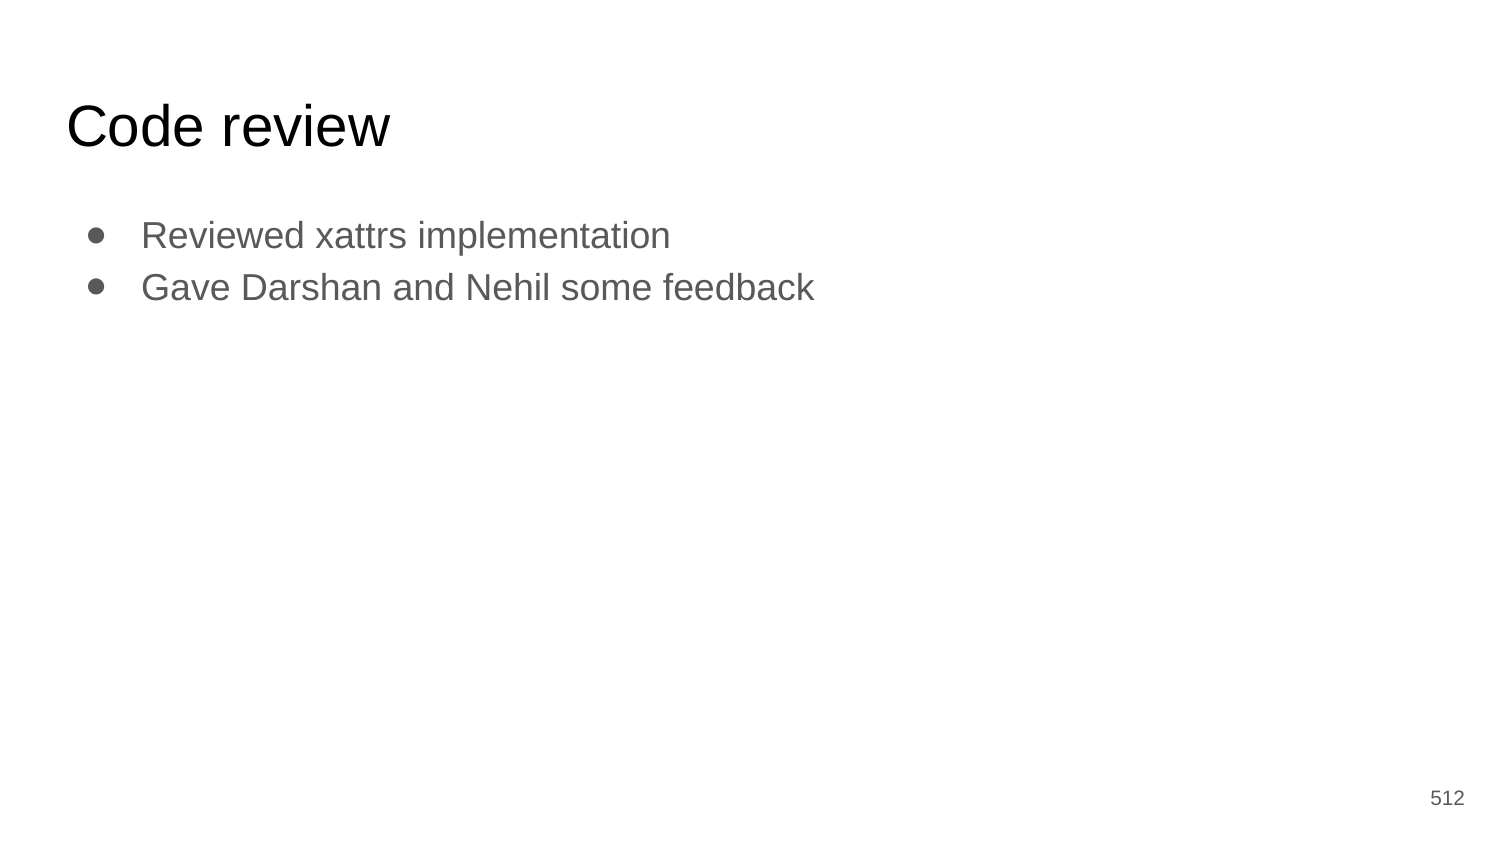

# Code review
Reviewed xattrs implementation
Gave Darshan and Nehil some feedback
512